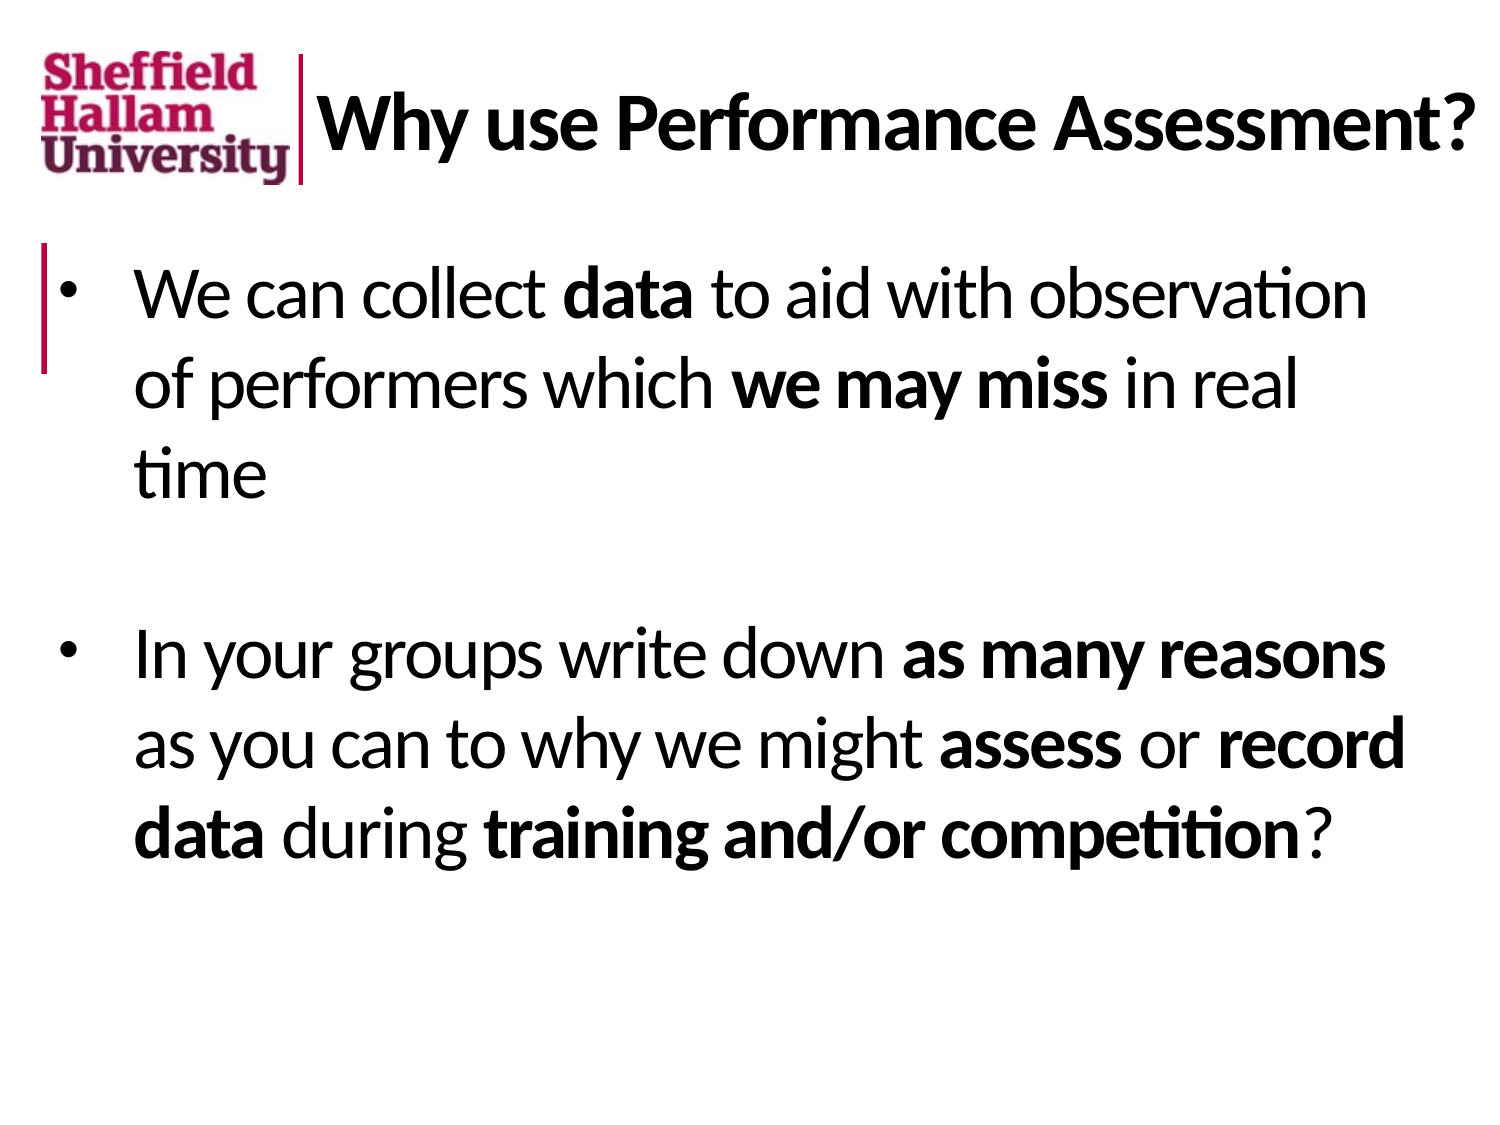

# Why use Performance Assessment?
We can collect data to aid with observation of performers which we may miss in real time

In your groups write down as many reasons as you can to why we might assess or record data during training and/or competition?